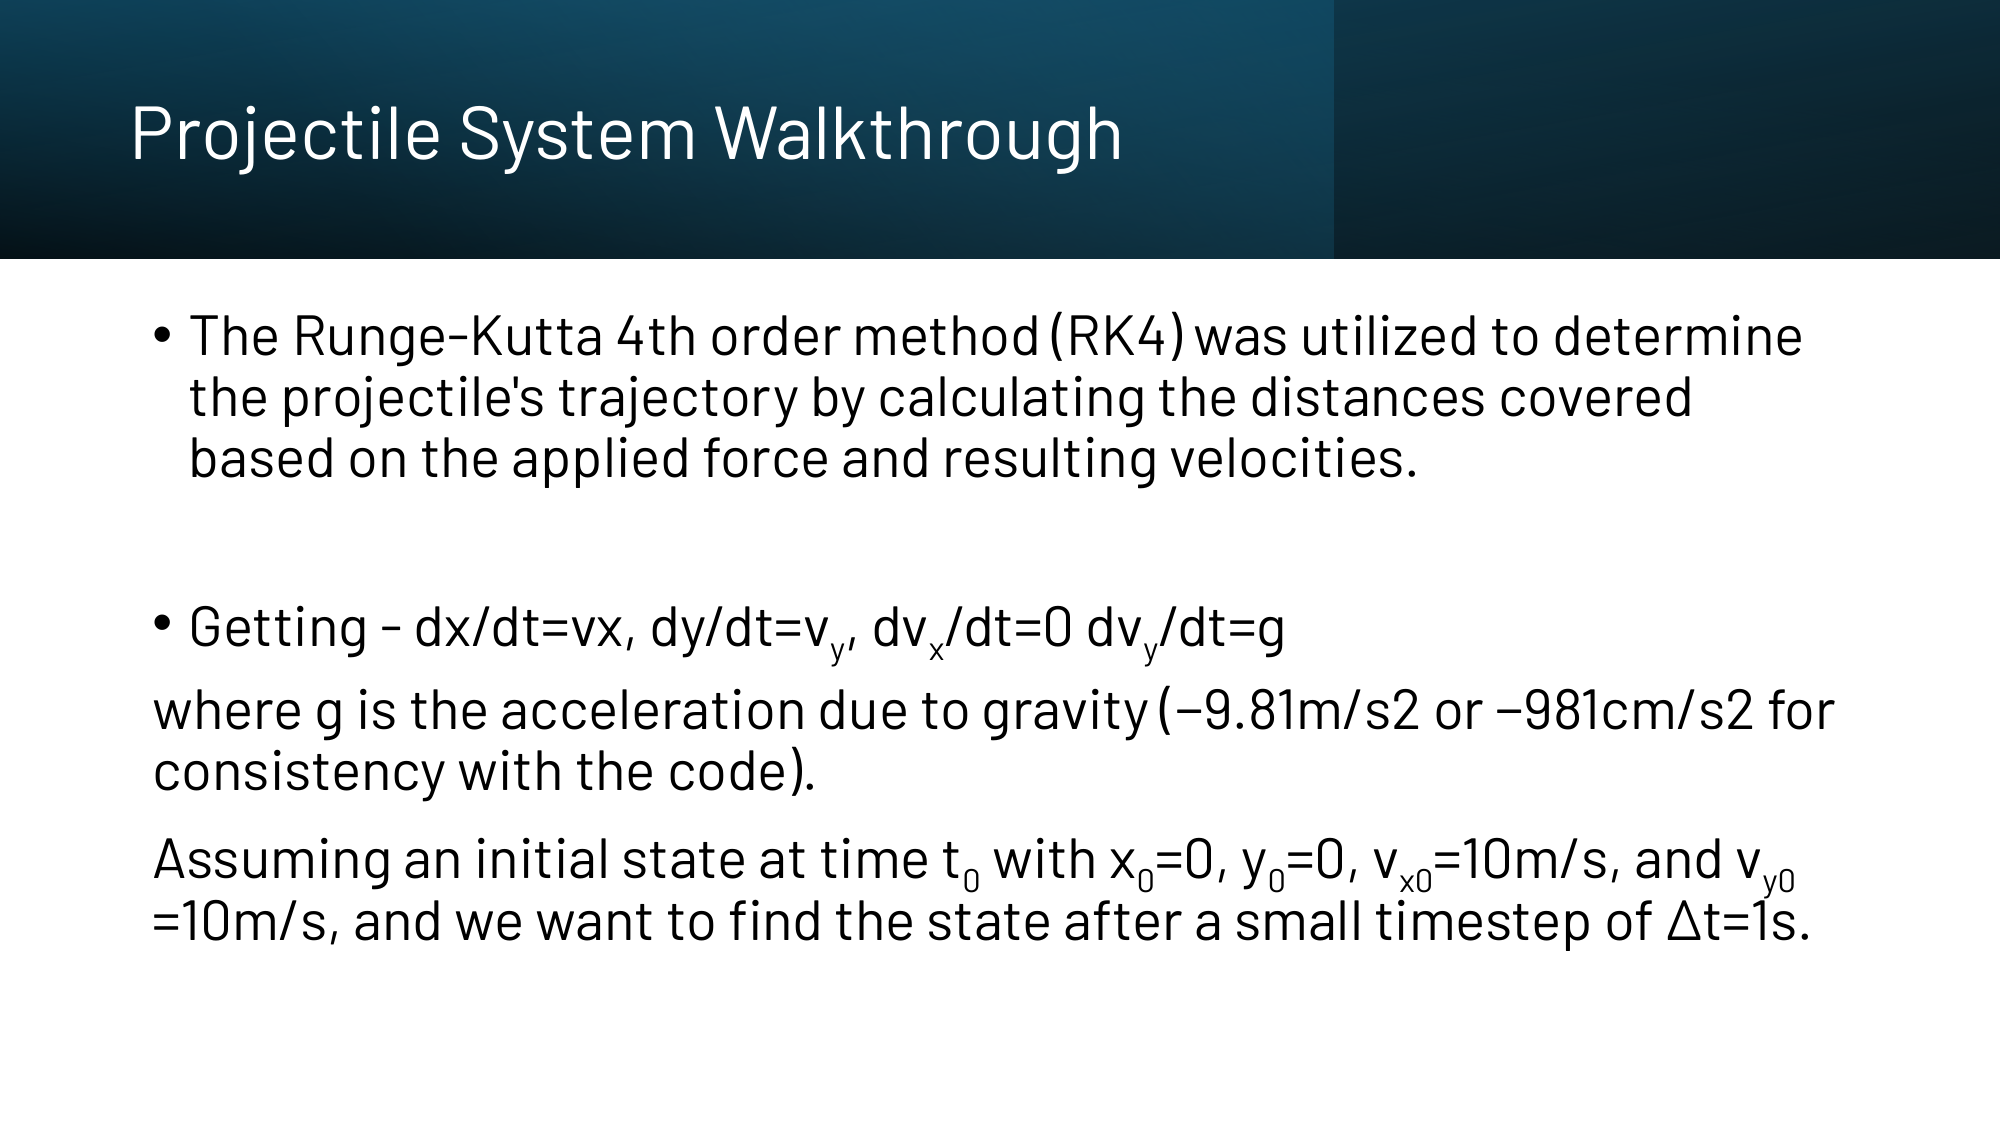

# Projectile System Walkthrough
The Runge-Kutta 4th order method (RK4) was utilized to determine the projectile's trajectory by calculating the distances covered based on the applied force and resulting velocities.

Getting - dx​/dt=vx​, dy/dt​=vy​, dvx/dt​​=0 dvy/dt​​=g
where g is the acceleration due to gravity (−9.81m/s2 or −981cm/s2 for consistency with the code).
Assuming an initial state at time t0​ with x0​=0, y0​=0, vx0​=10m/s, and vy0​=10m/s, and we want to find the state after a small timestep of Δt=1s.